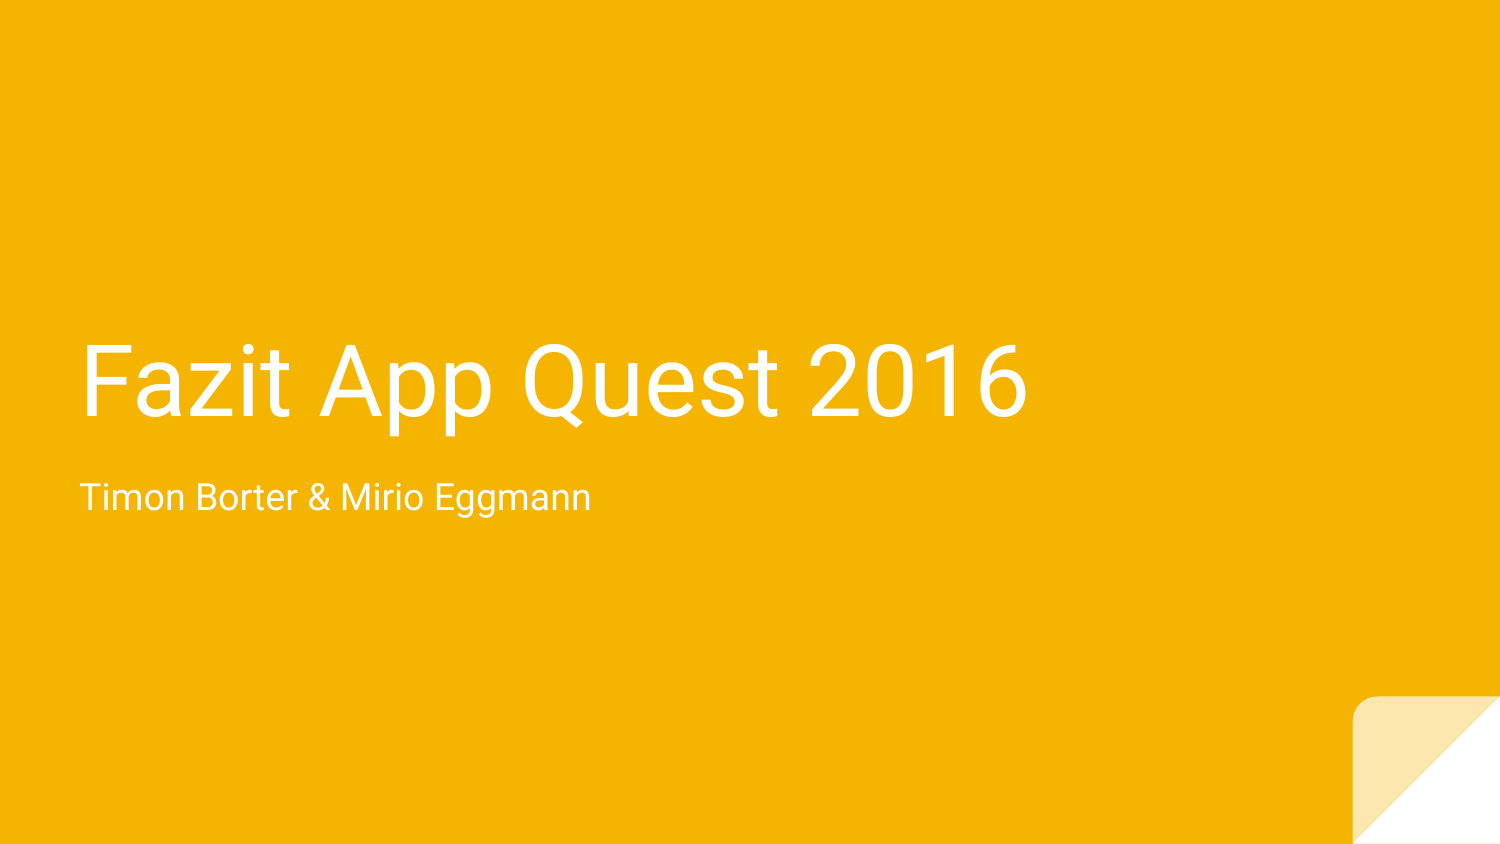

# Fazit App Quest 2016
Timon Borter & Mirio Eggmann